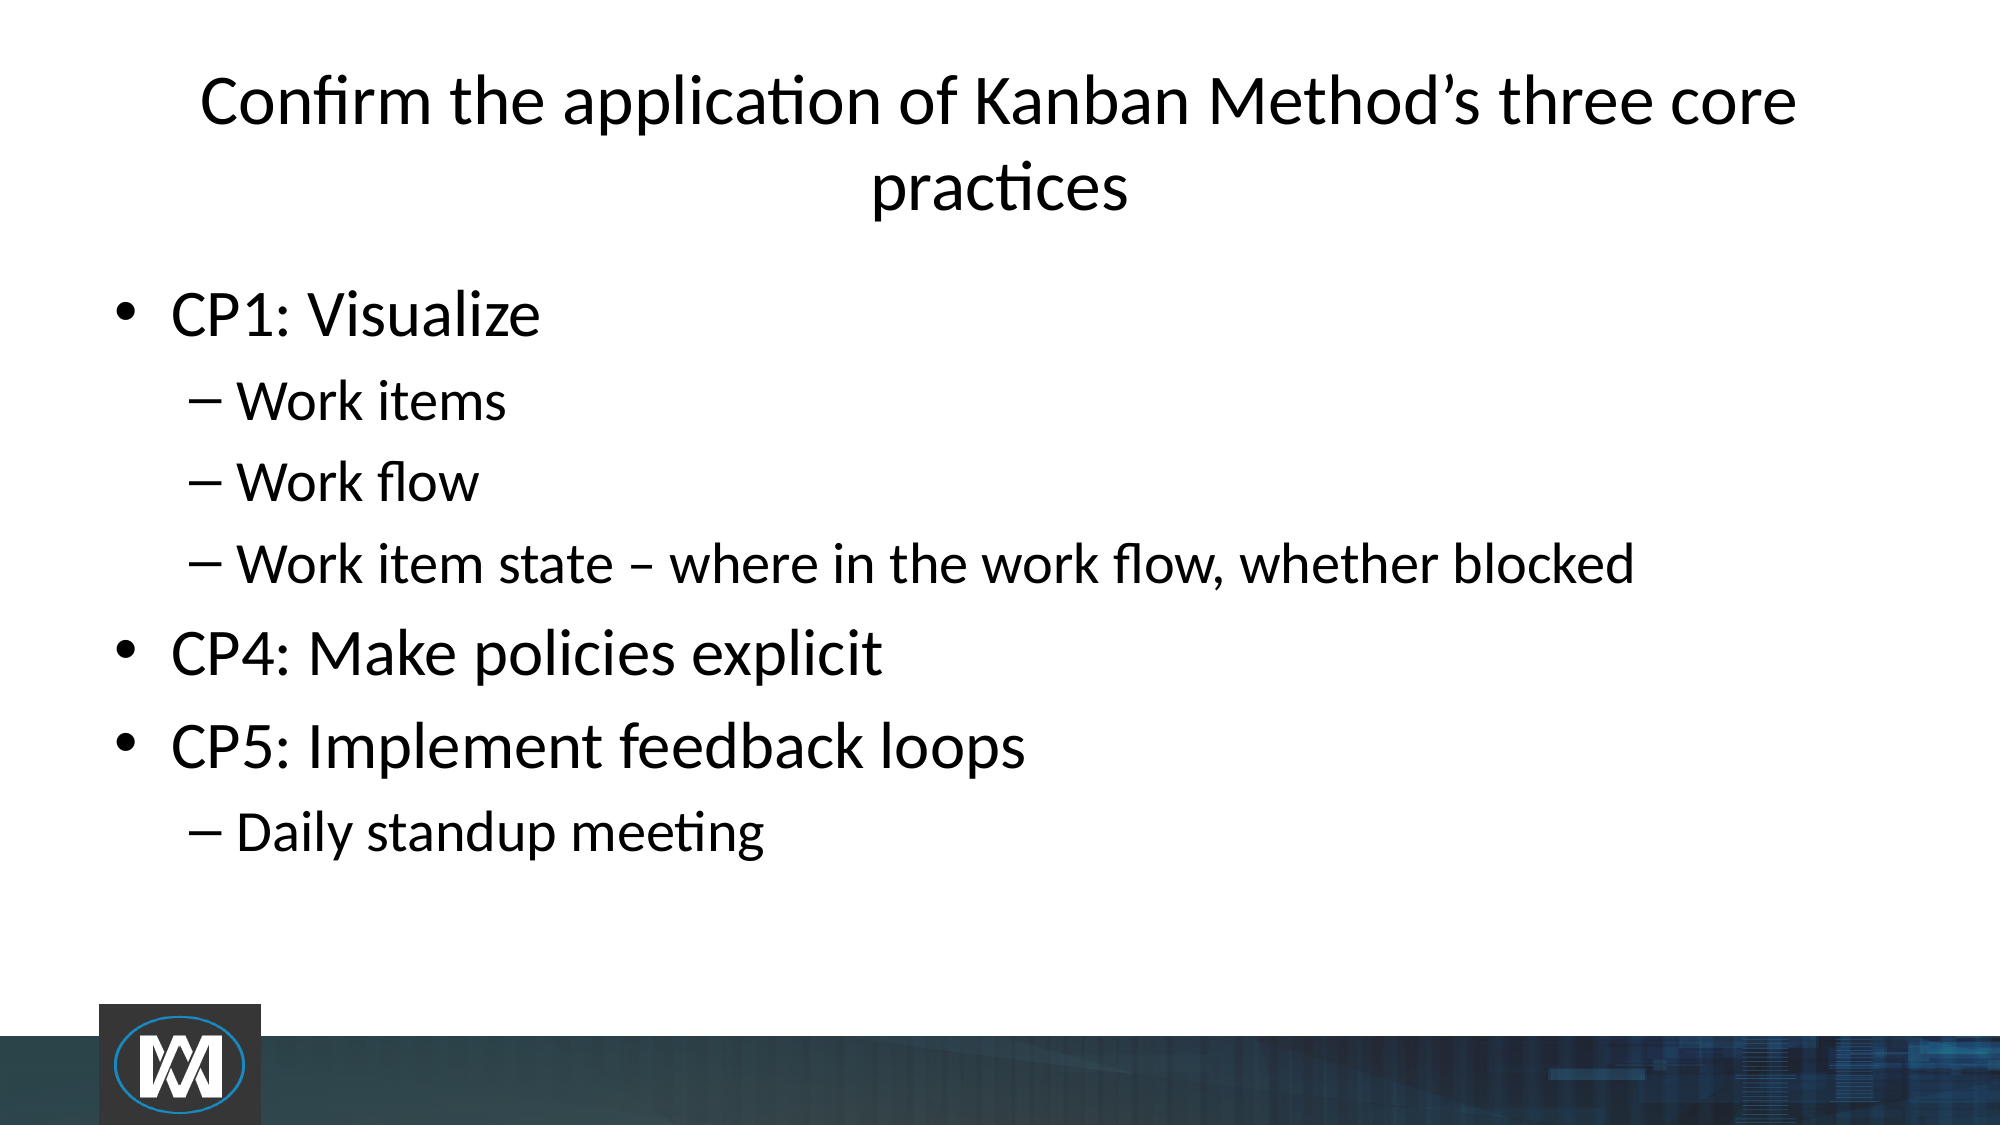

# Confirm the application of Kanban Method’s three core practices
CP1: Visualize
Work items
Work flow
Work item state – where in the work flow, whether blocked
CP4: Make policies explicit
CP5: Implement feedback loops
Daily standup meeting